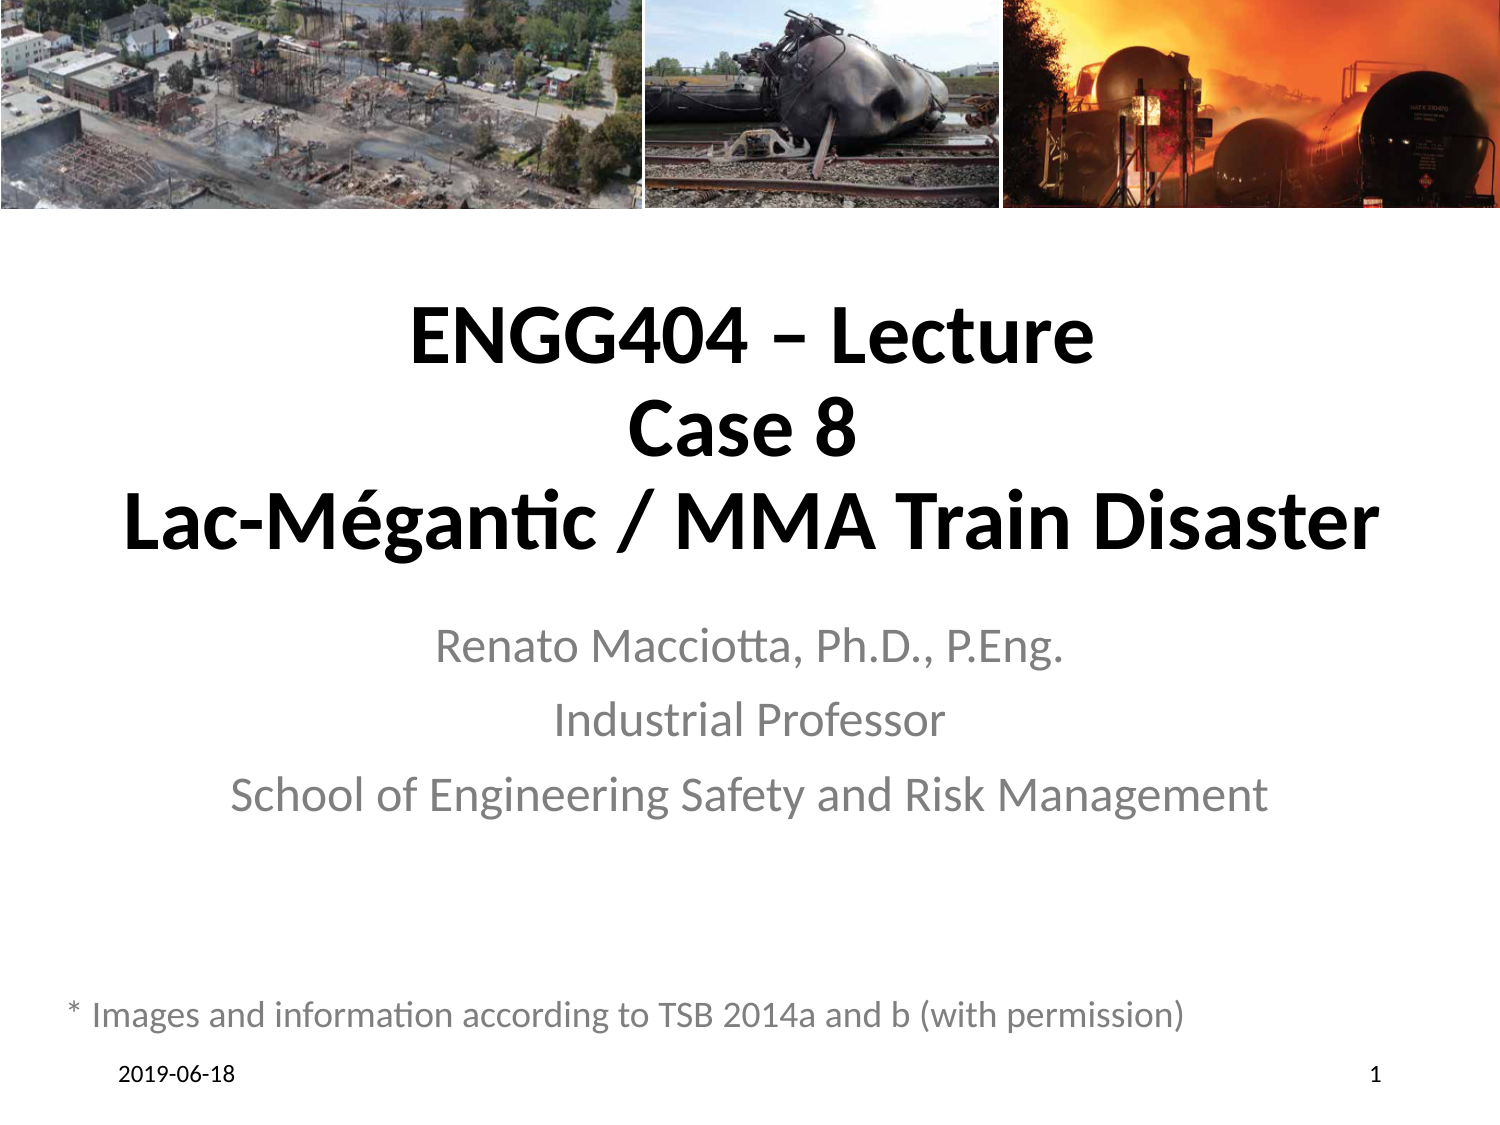

# ENGG404 – Lecture Case 8 Lac-Mégantic / MMA Train Disaster
Renato Macciotta, Ph.D., P.Eng.
Industrial Professor
School of Engineering Safety and Risk Management
* Images and information according to TSB 2014a and b (with permission)
2019-06-18
1